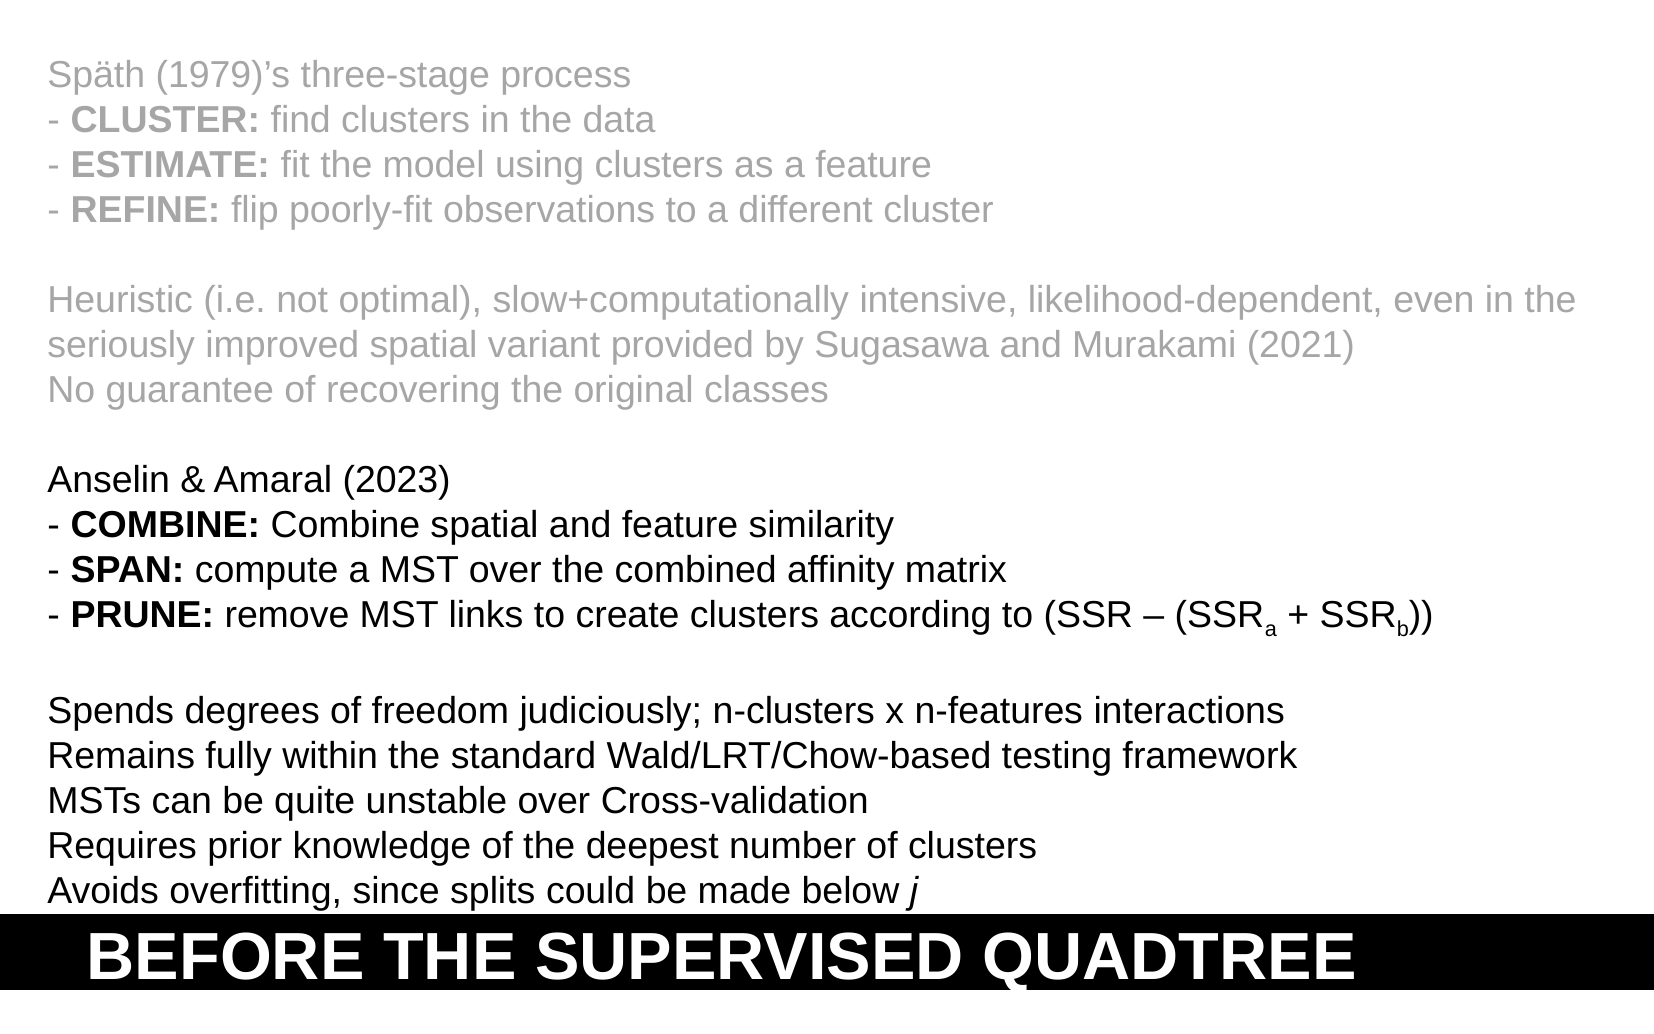

Späth (1979)’s three-stage process
- CLUSTER: find clusters in the data
- ESTIMATE: fit the model using clusters as a feature
- REFINE: flip poorly-fit observations to a different cluster

Heuristic (i.e. not optimal), slow+computationally intensive, likelihood-dependent, even in the
seriously improved spatial variant provided by Sugasawa and Murakami (2021)
No guarantee of recovering the original classes

Anselin & Amaral (2023)
- COMBINE: Combine spatial and feature similarity
- SPAN: compute a MST over the combined affinity matrix
- PRUNE: remove MST links to create clusters according to (SSR – (SSRa + SSRb))

Spends degrees of freedom judiciously; n-clusters x n-features interactions
Remains fully within the standard Wald/LRT/Chow-based testing framework
MSTs can be quite unstable over Cross-validation
Requires prior knowledge of the deepest number of clusters
Avoids overfitting, since splits could be made below j
BEFORE THE SUPERVISED QUADTREE